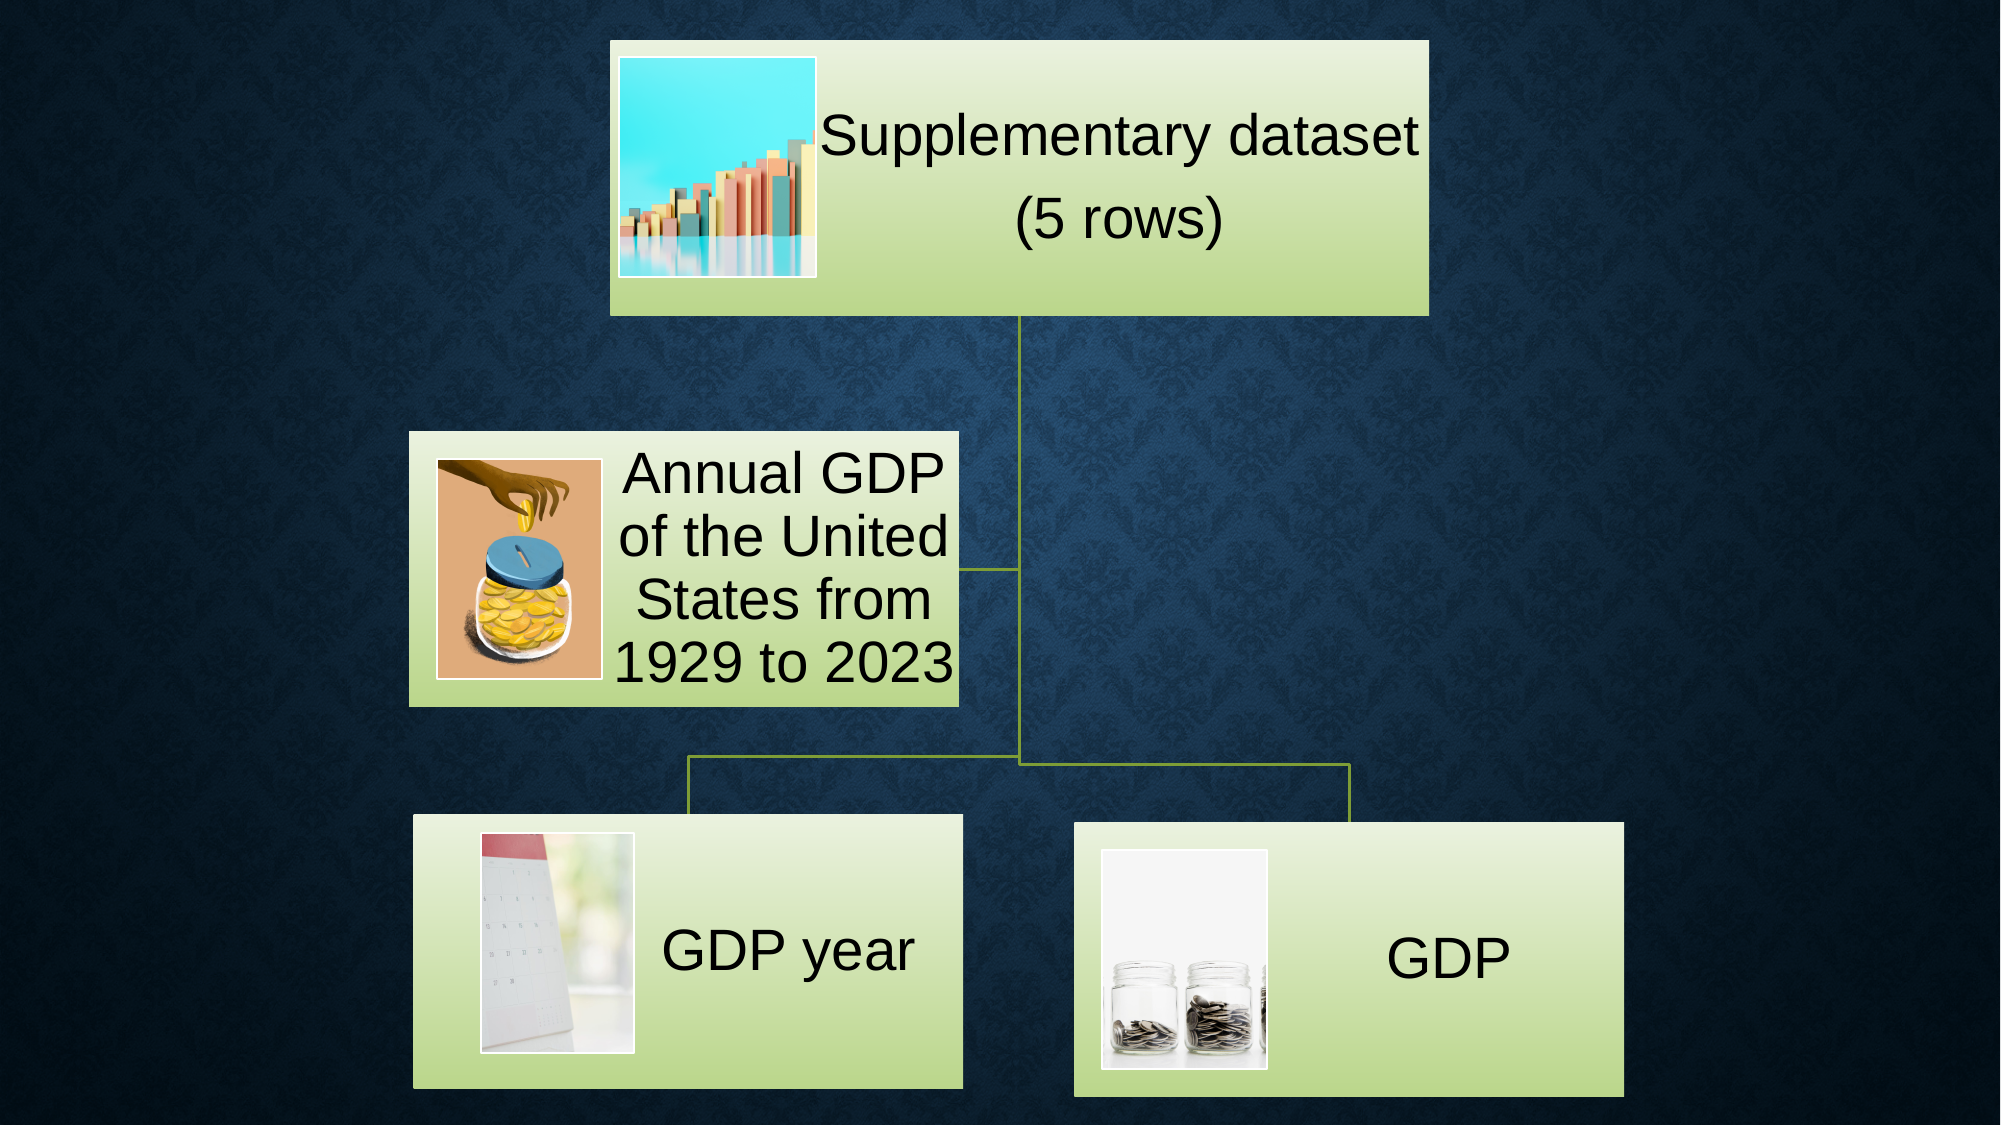

Supplementary dataset
(5 rows)
GDP year
GDP
Annual GDP of the United States from 1929 to 2023